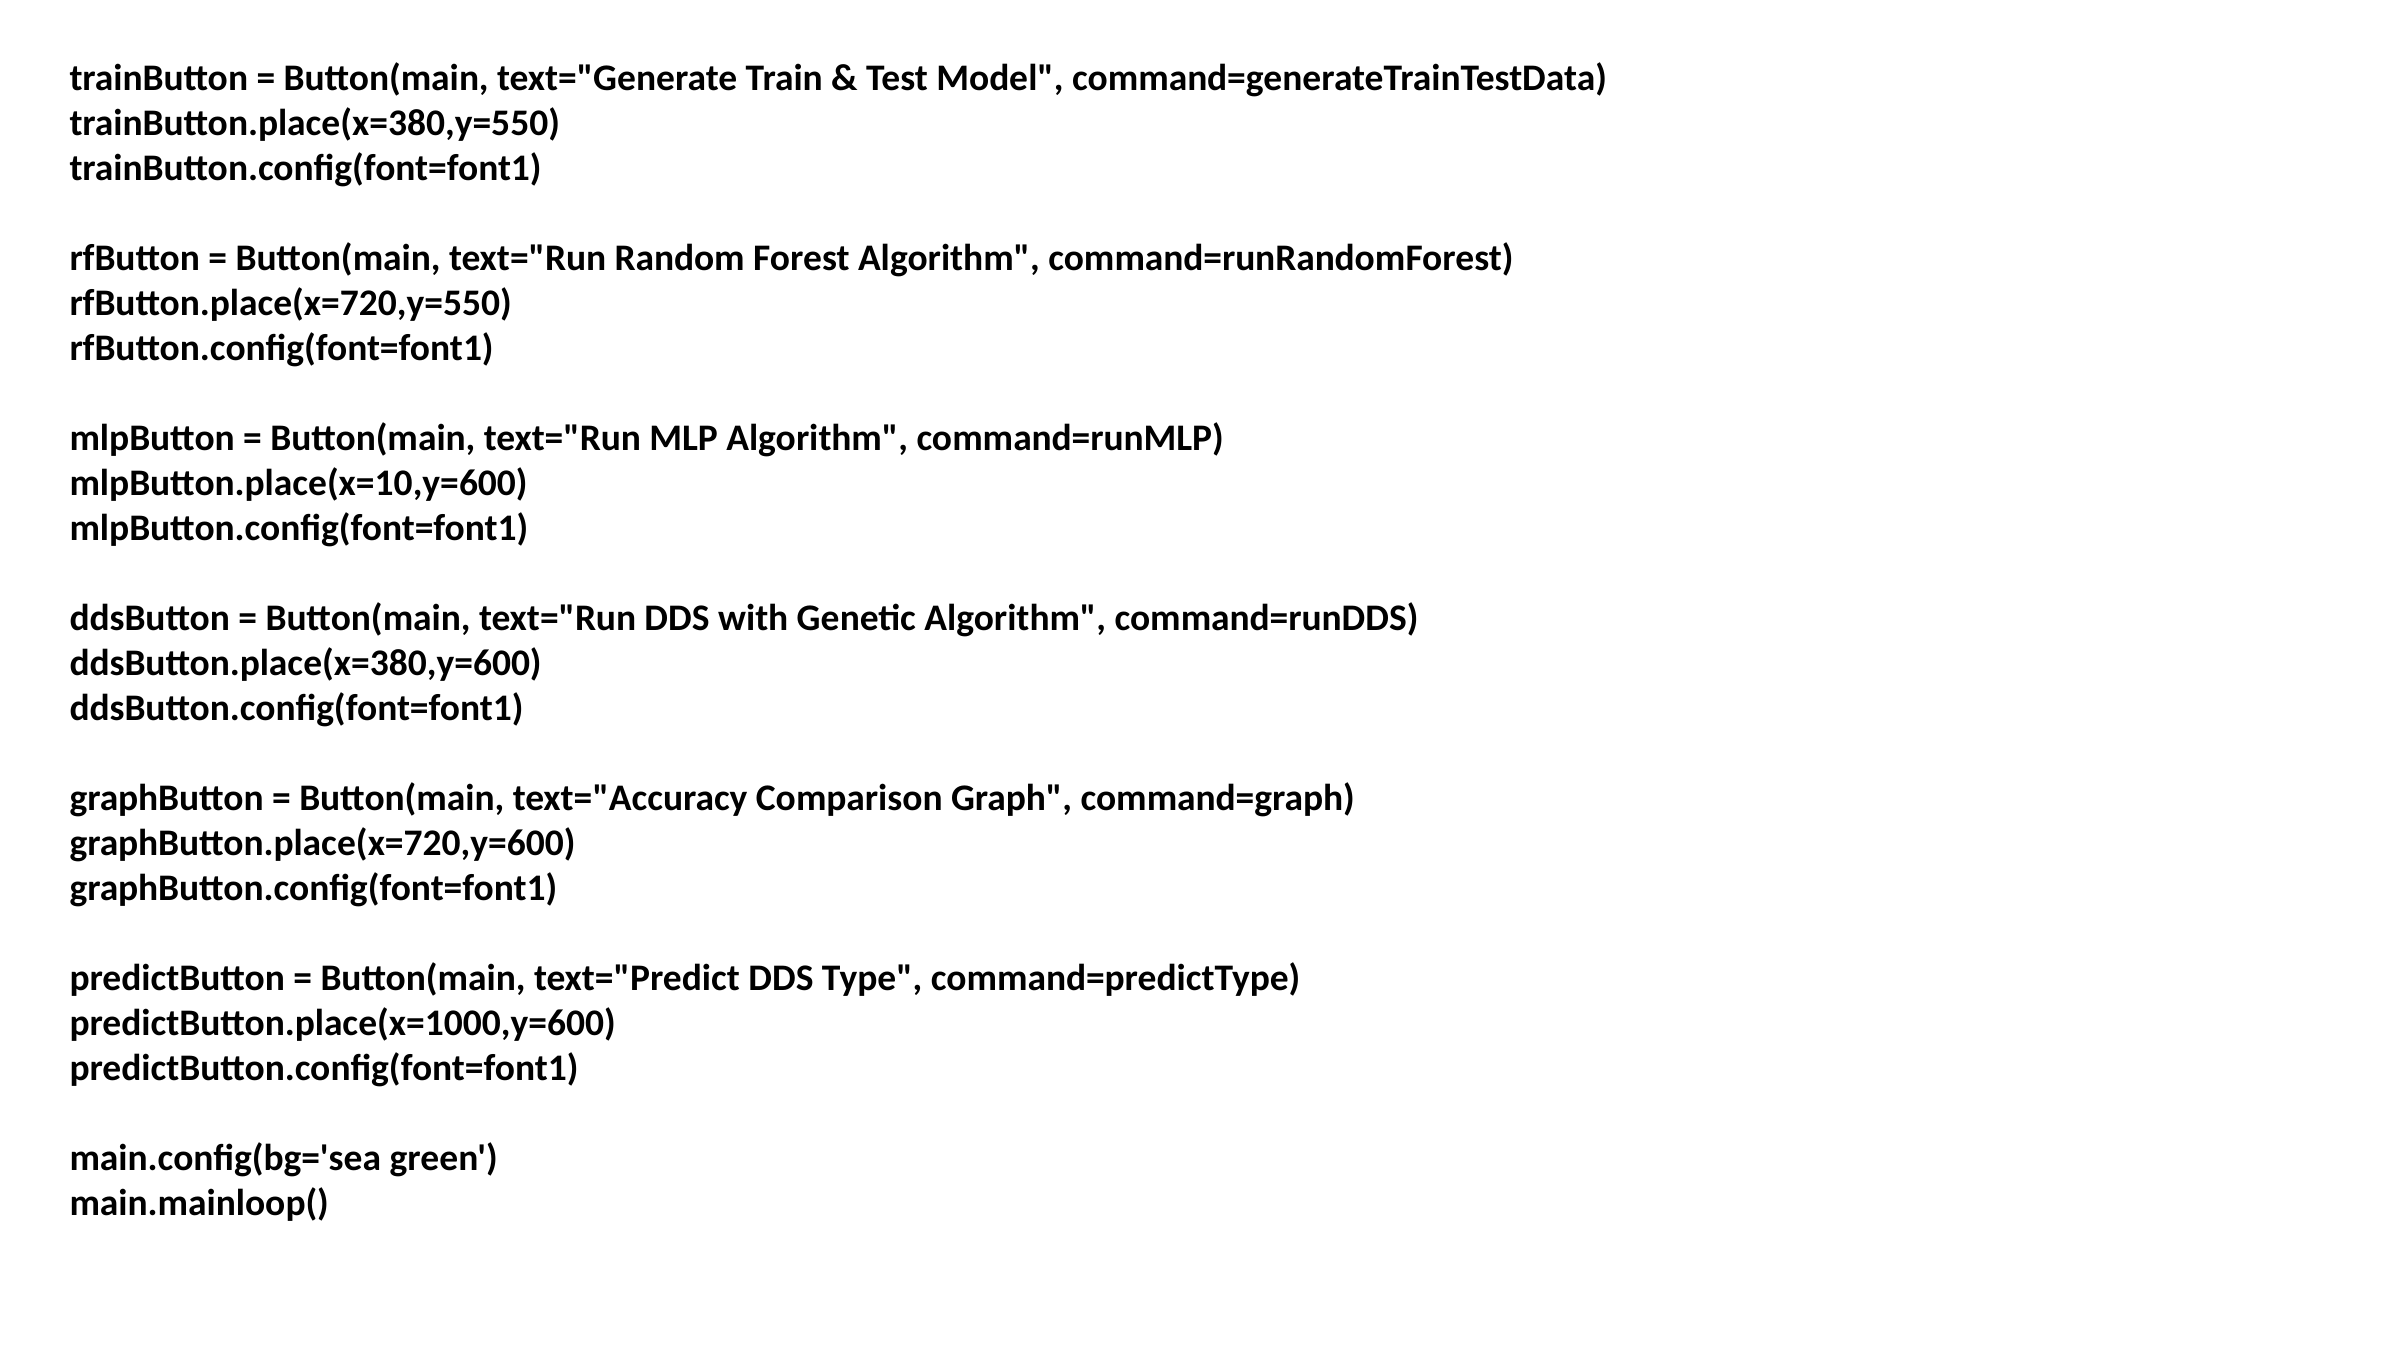

trainButton = Button(main, text="Generate Train & Test Model", command=generateTrainTestData)
trainButton.place(x=380,y=550)
trainButton.config(font=font1)

rfButton = Button(main, text="Run Random Forest Algorithm", command=runRandomForest)
rfButton.place(x=720,y=550)
rfButton.config(font=font1)

mlpButton = Button(main, text="Run MLP Algorithm", command=runMLP)
mlpButton.place(x=10,y=600)
mlpButton.config(font=font1)

ddsButton = Button(main, text="Run DDS with Genetic Algorithm", command=runDDS)
ddsButton.place(x=380,y=600)
ddsButton.config(font=font1)

graphButton = Button(main, text="Accuracy Comparison Graph", command=graph)
graphButton.place(x=720,y=600)
graphButton.config(font=font1)

predictButton = Button(main, text="Predict DDS Type", command=predictType)
predictButton.place(x=1000,y=600)
predictButton.config(font=font1)

main.config(bg='sea green')
main.mainloop()